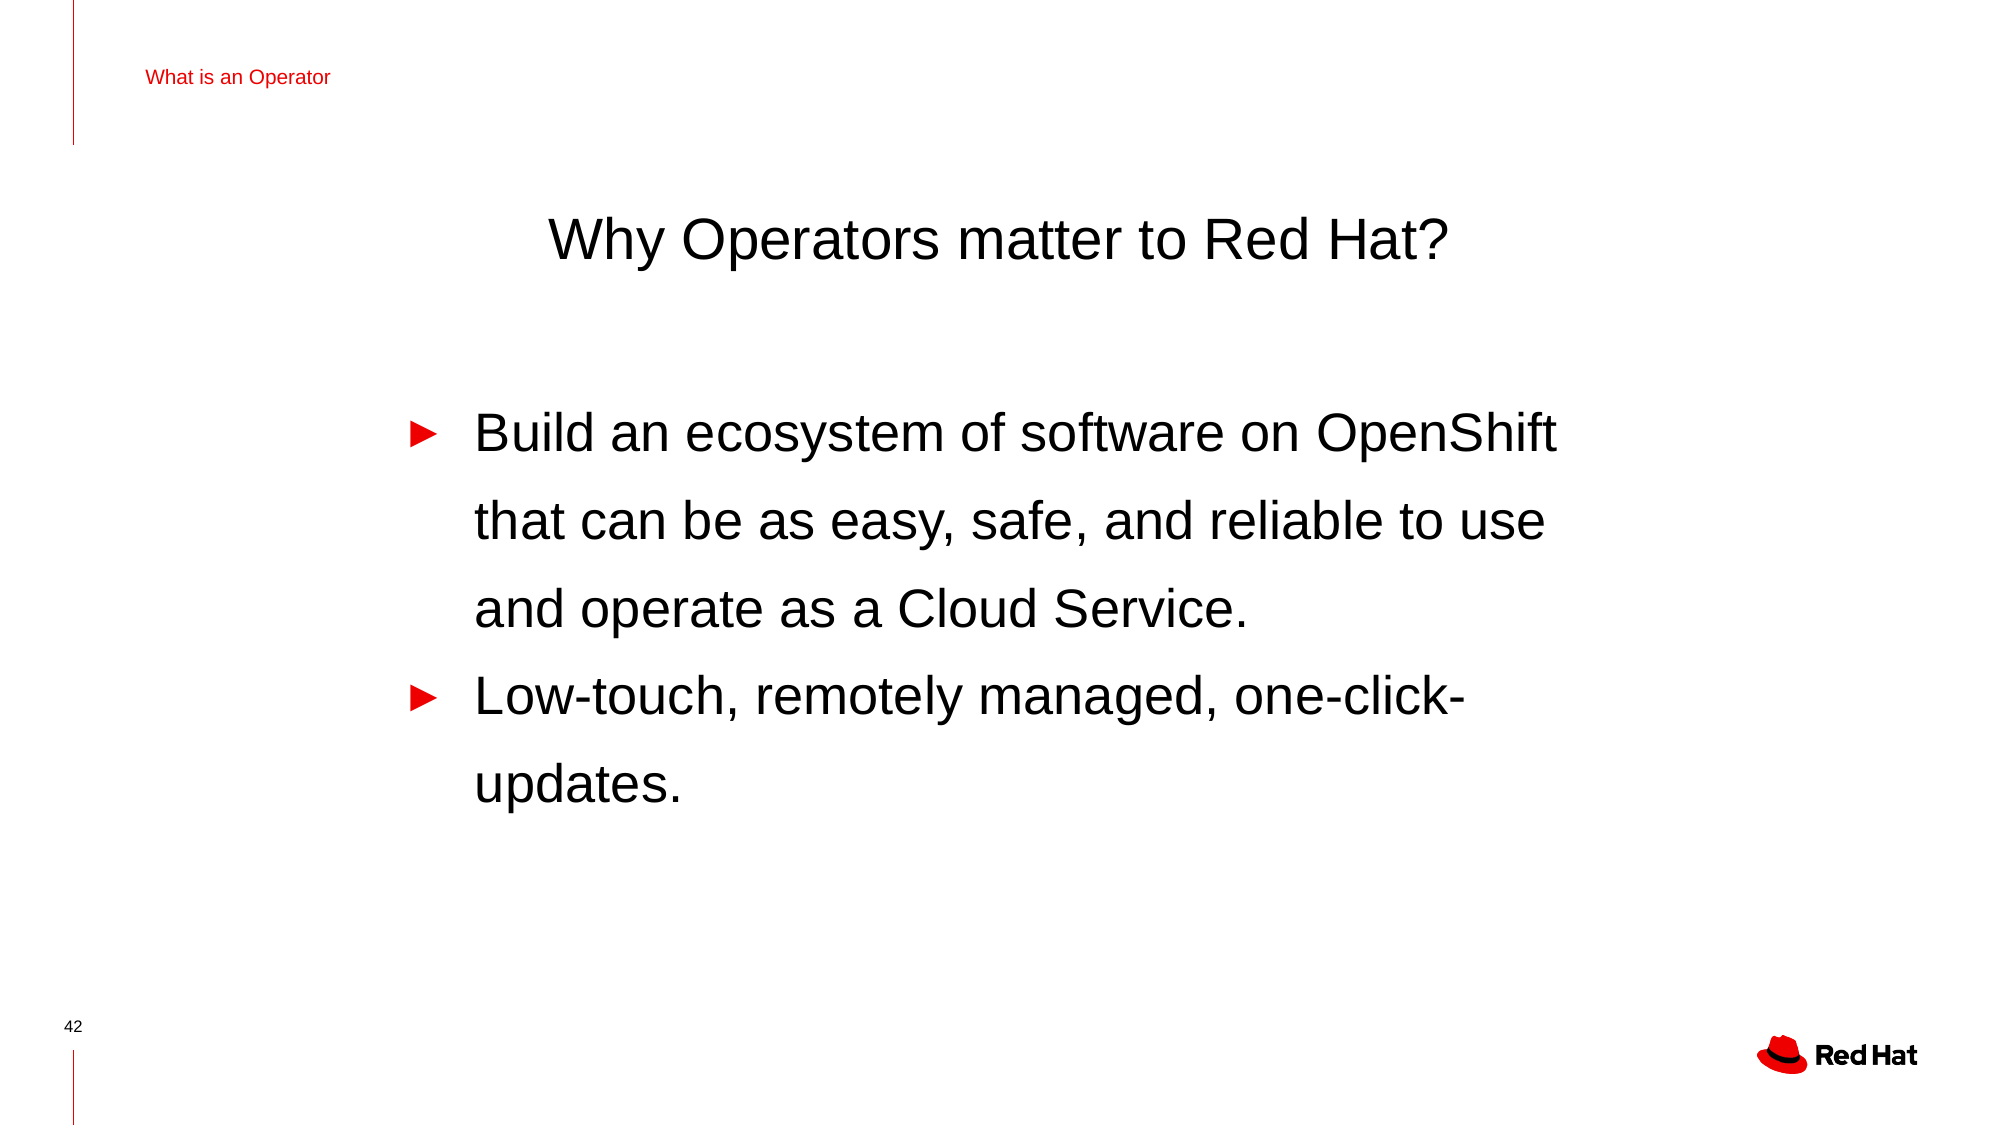

What is an Operator
# Why Operators matter to Red Hat?
Build an ecosystem of software on OpenShift that can be as easy, safe, and reliable to use and operate as a Cloud Service.
Low-touch, remotely managed, one-click-updates.

42